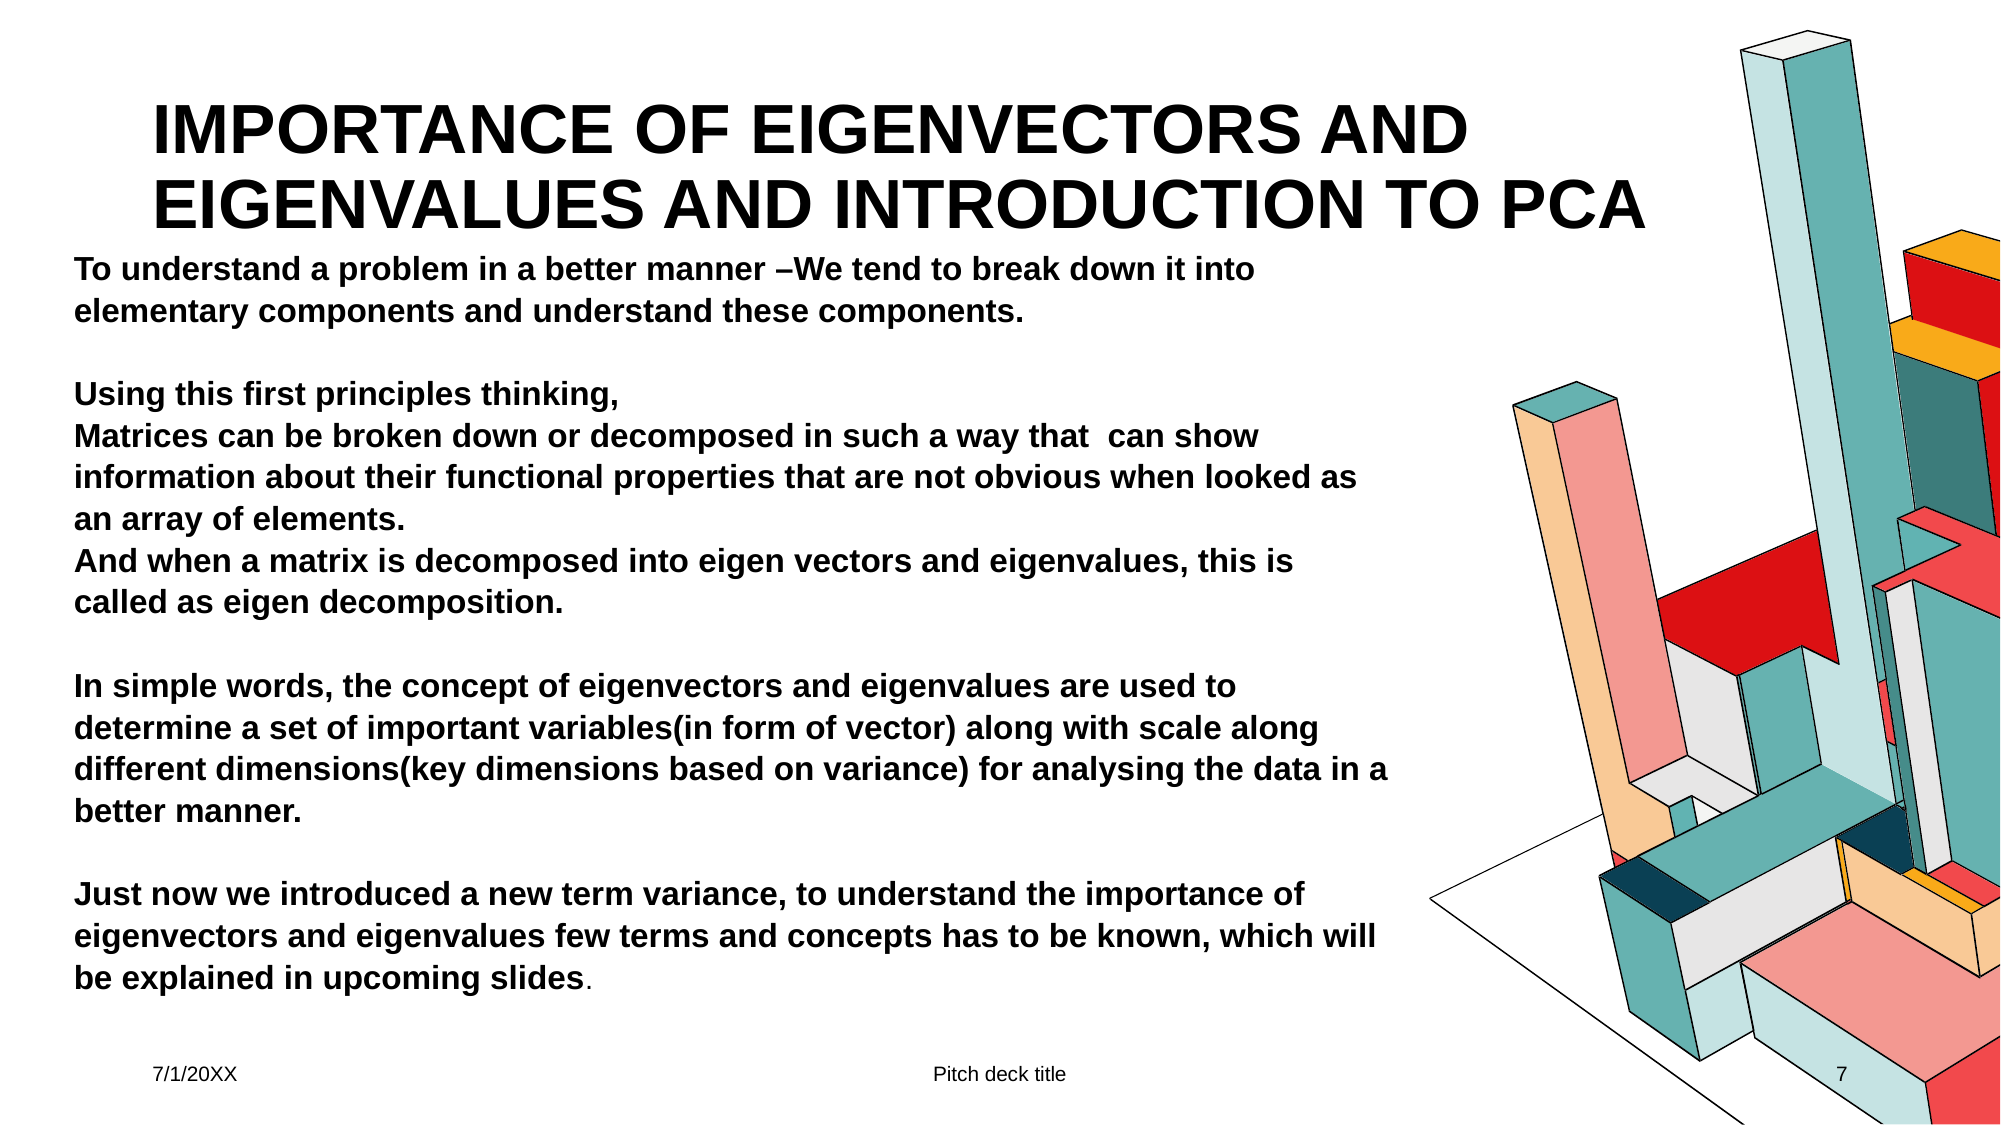

# Importance of eigenvectors and eigenvalues and introduction to pca
To understand a problem in a better manner –We tend to break down it into elementary components and understand these components.

Using this first principles thinking,
Matrices can be broken down or decomposed in such a way that  can show information about their functional properties that are not obvious when looked as an array of elements.
And when a matrix is decomposed into eigen vectors and eigenvalues, this is called as eigen decomposition.

In simple words, the concept of eigenvectors and eigenvalues are used to determine a set of important variables(in form of vector) along with scale along different dimensions(key dimensions based on variance) for analysing the data in a better manner.

Just now we introduced a new term variance, to understand the importance of eigenvectors and eigenvalues few terms and concepts has to be known, which will be explained in upcoming slides.
7/1/20XX
Pitch deck title
7